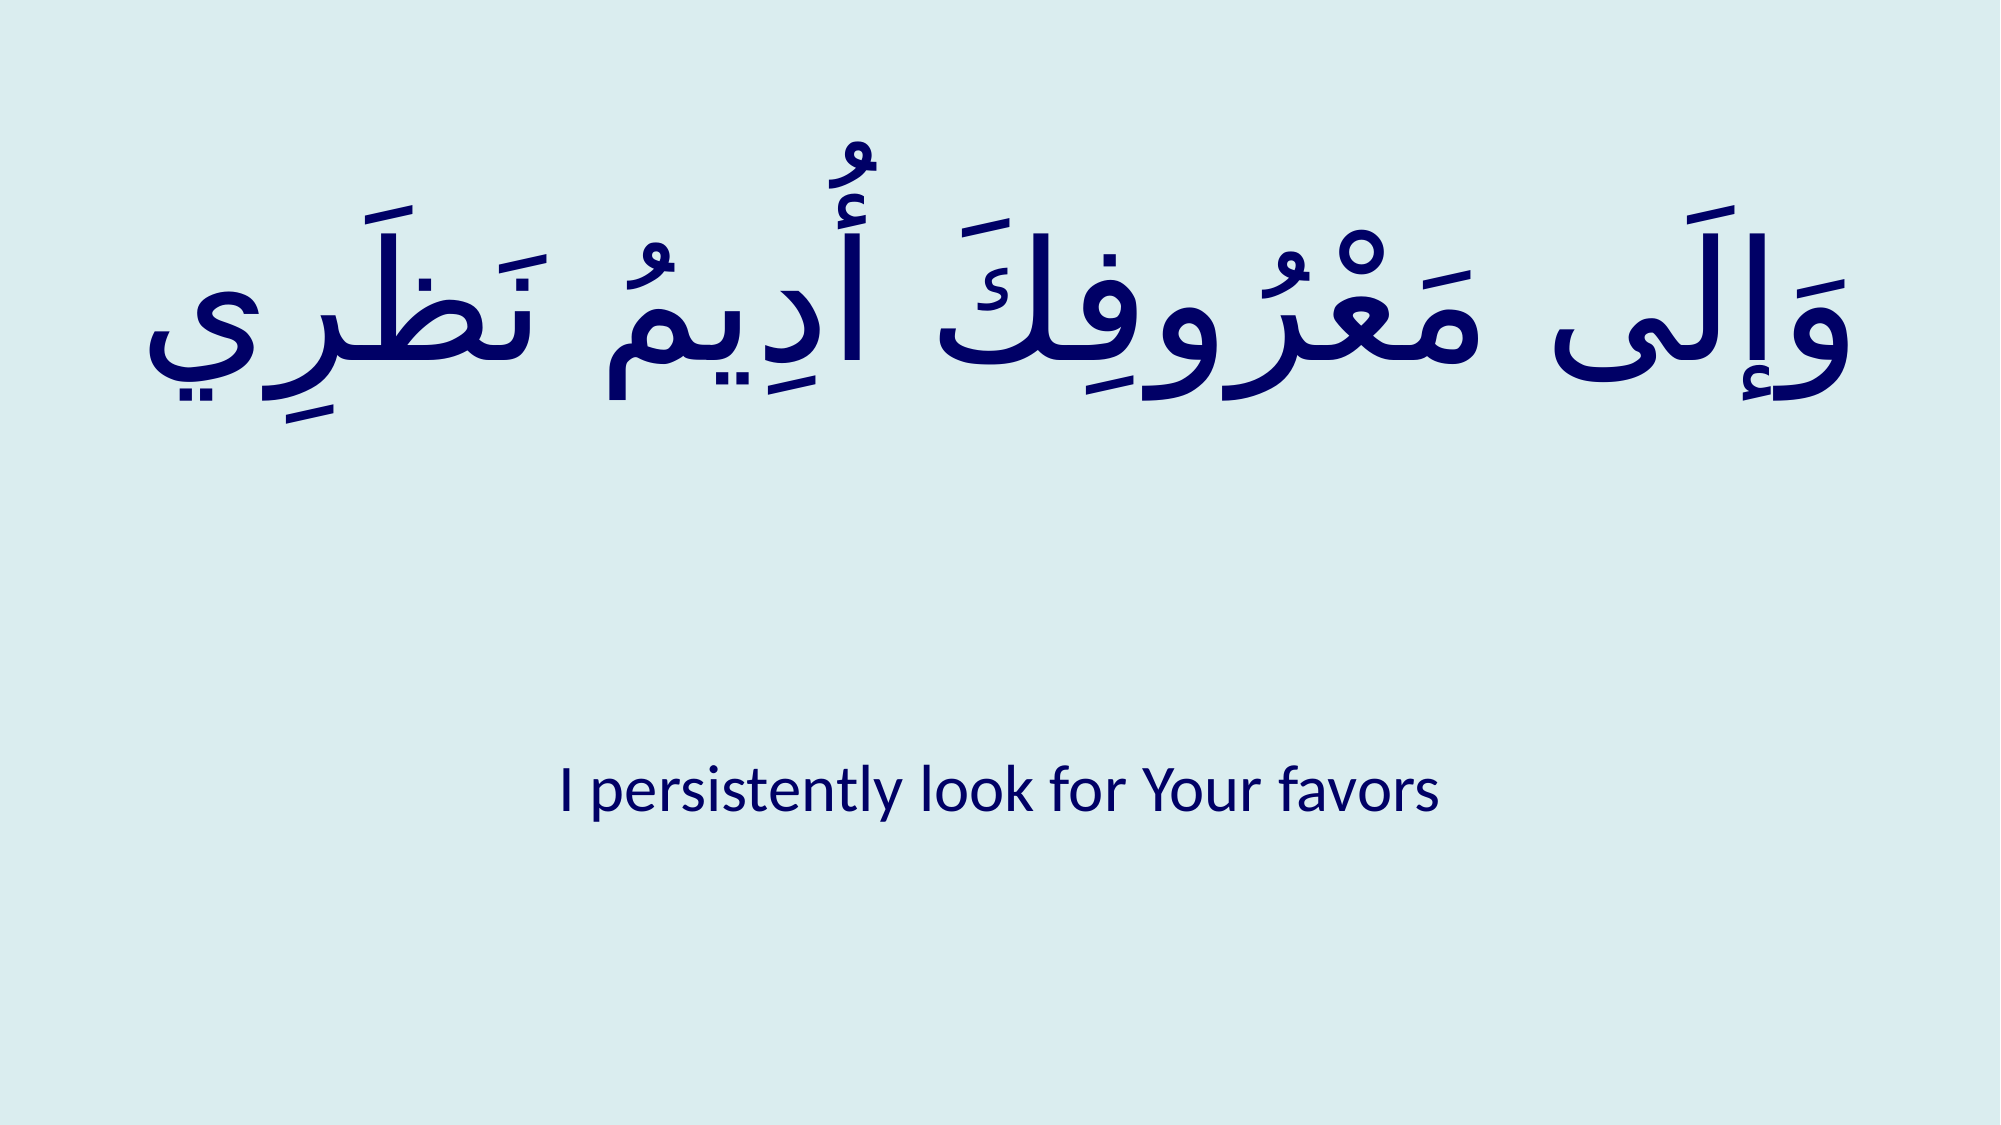

# وَإلَى مَعْرُوفِكَ أُدِيمُ نَظَرِي
I persistently look for Your favors